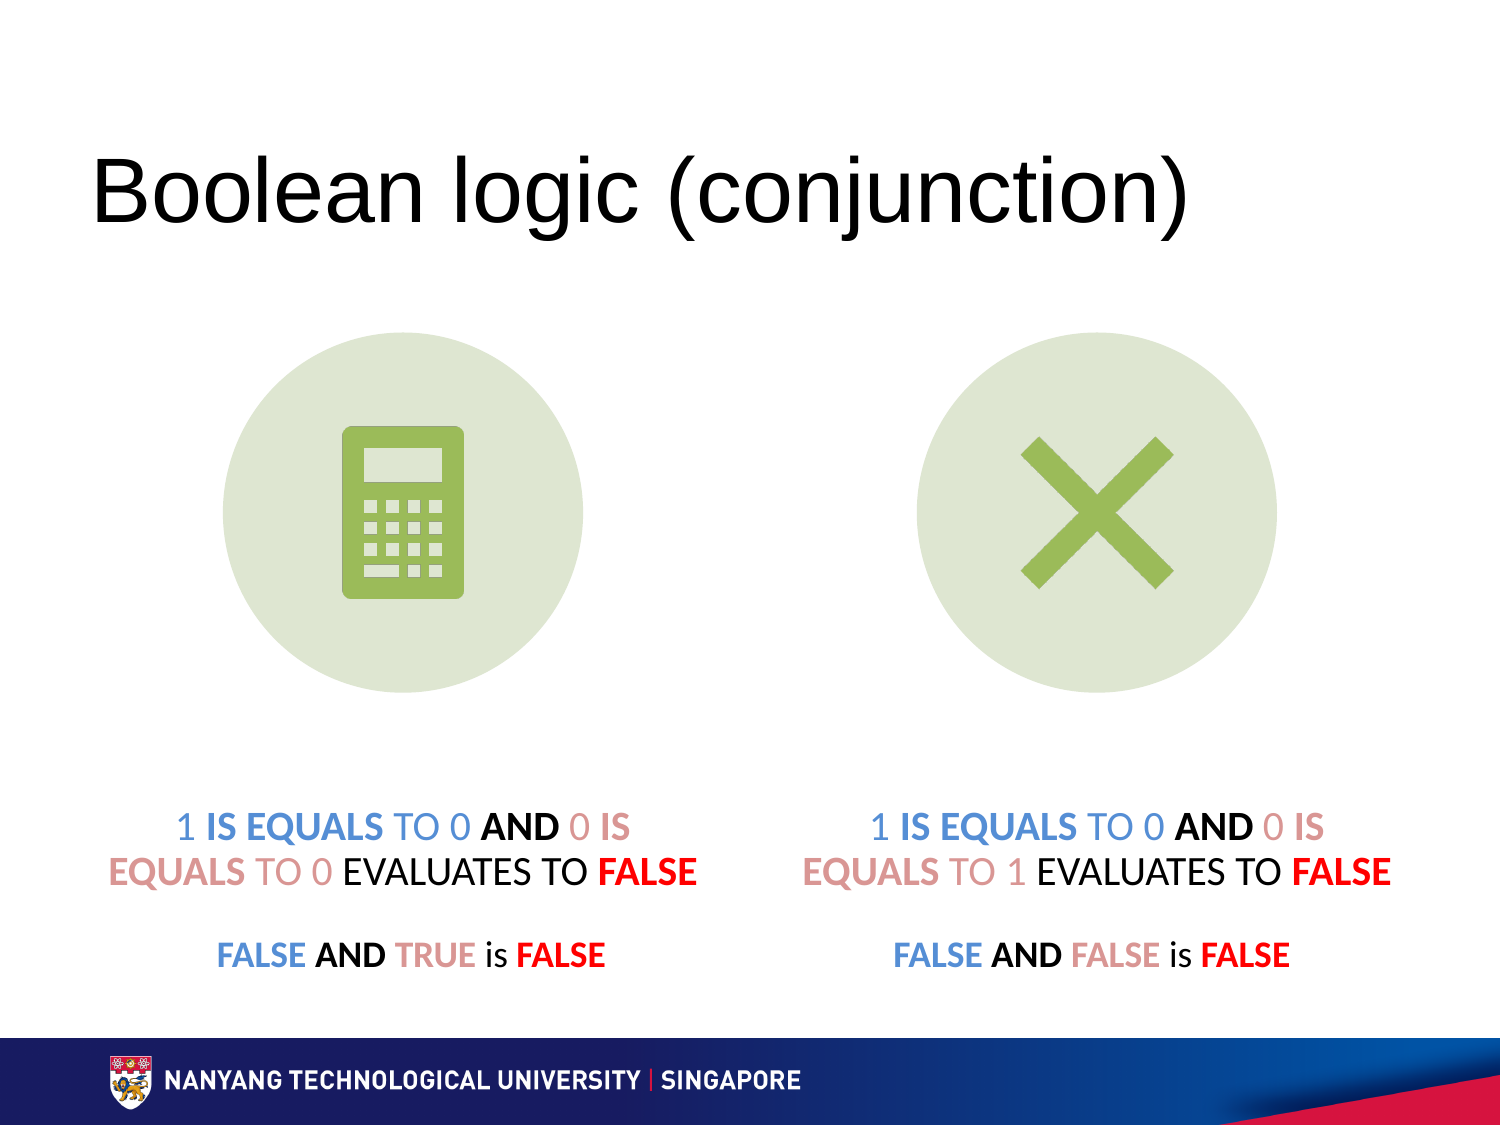

# Boolean logic (conjunction)
1 is equals to 0 AND 0 is equals to 0 evaluates to FALSE
1 is equals to 0 AND 0 is equals to 1 Evaluates to FALSE
FALSE AND TRUE is FALSE
FALSE AND FALSE is FALSE